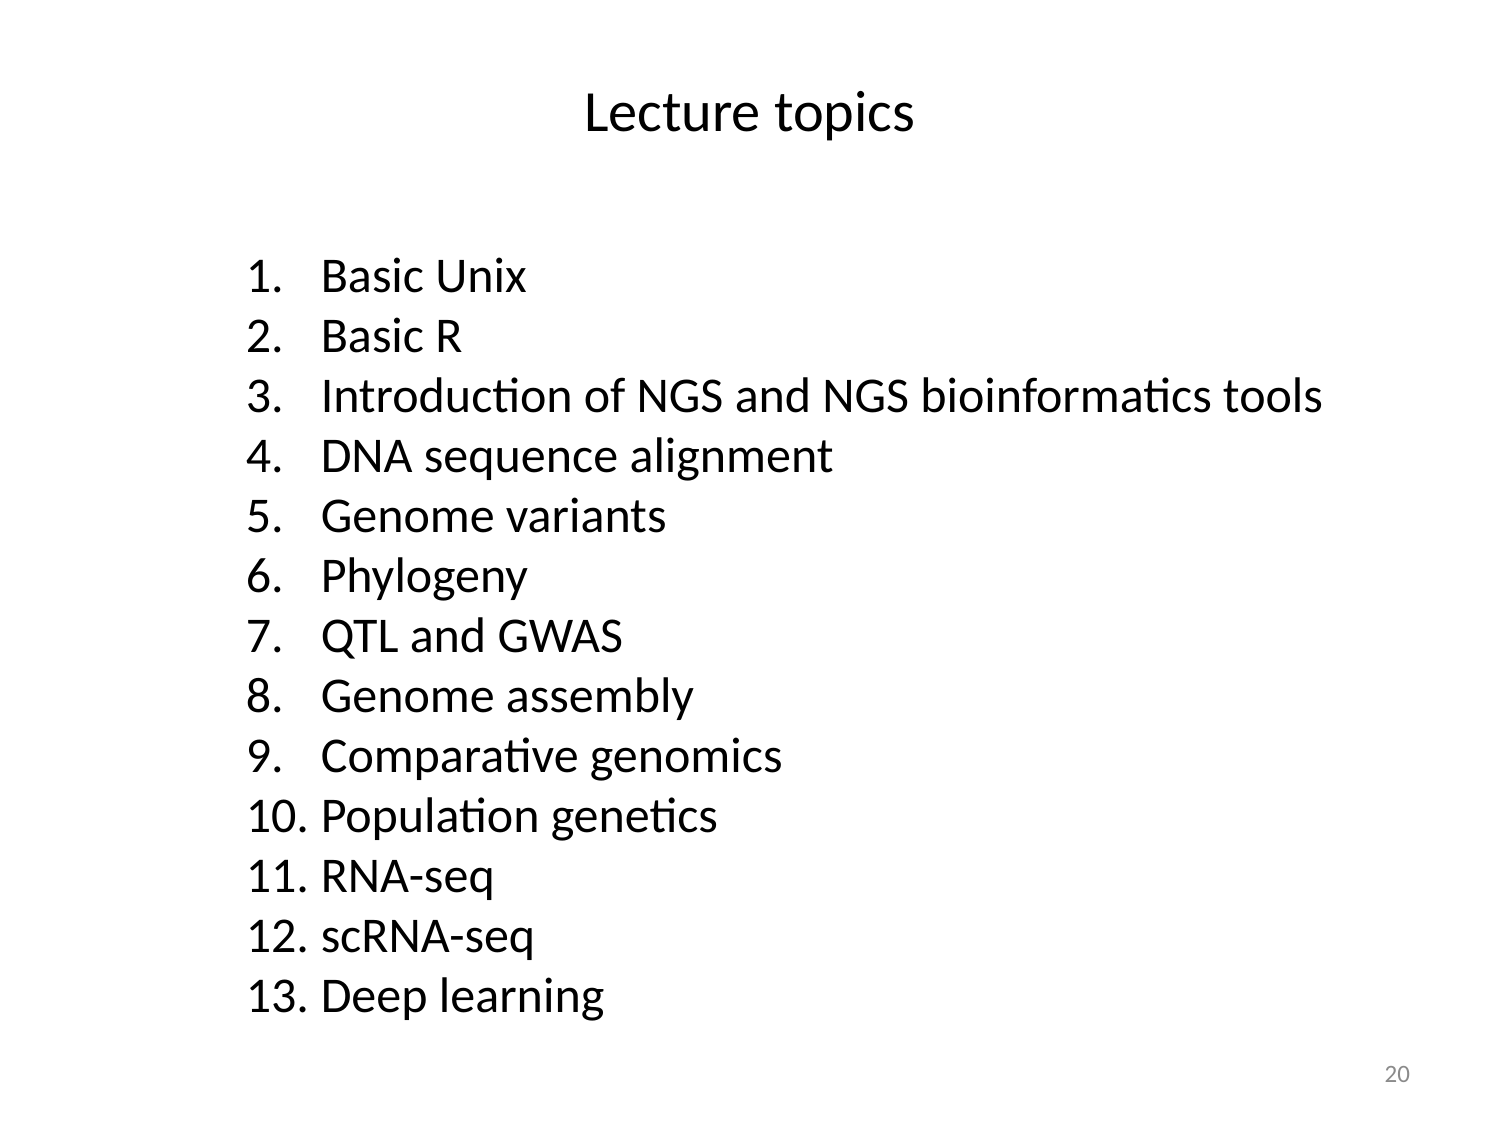

# Lecture topics
Basic Unix
Basic R
Introduction of NGS and NGS bioinformatics tools
DNA sequence alignment
Genome variants
Phylogeny
QTL and GWAS
Genome assembly
Comparative genomics
Population genetics
RNA-seq
scRNA-seq
Deep learning
20